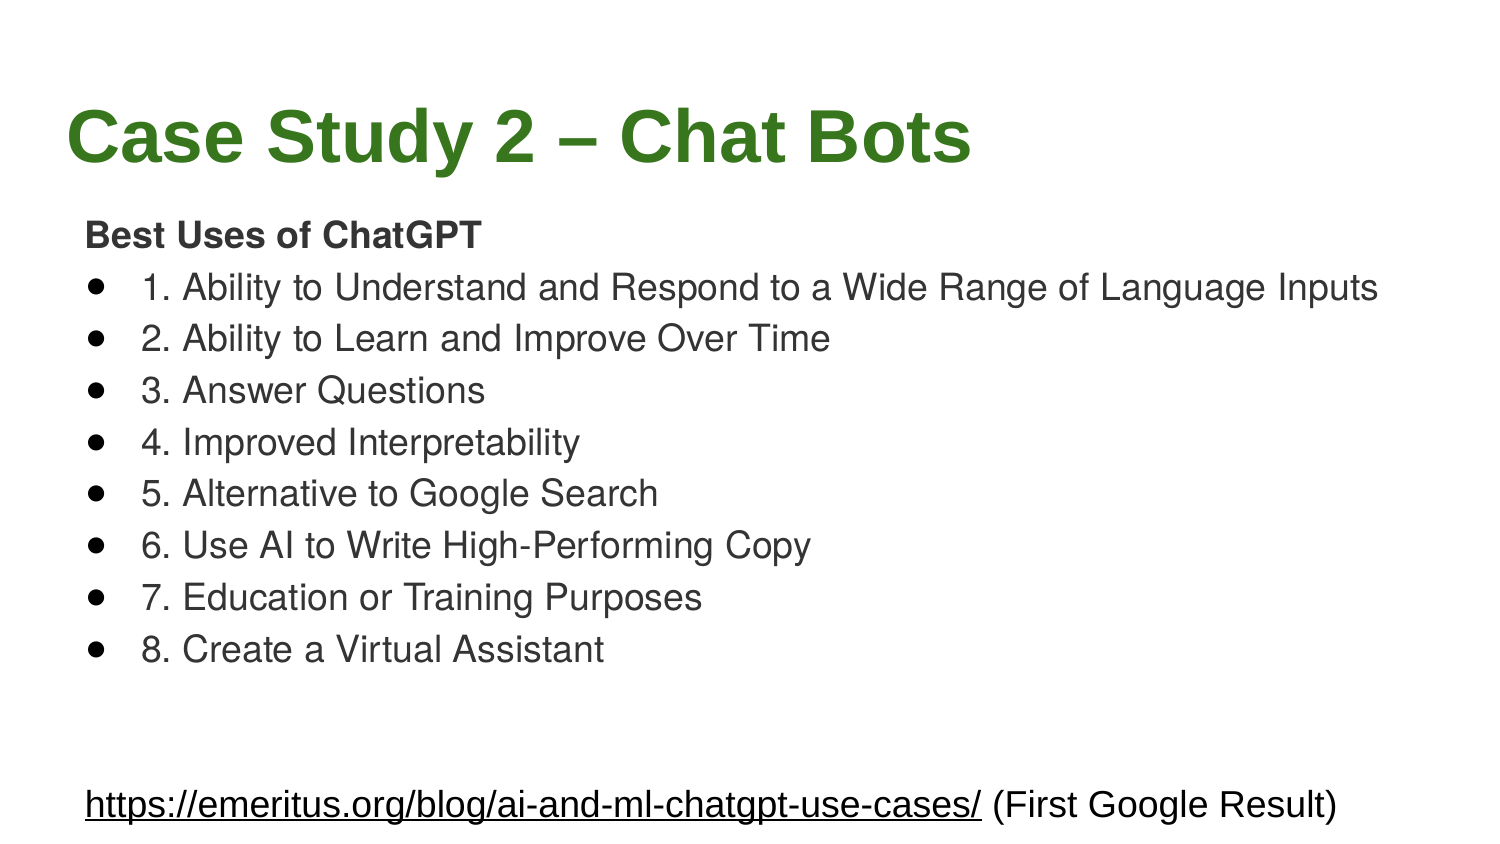

# Case Study 2 – Chat Bots
Best Uses of ChatGPT
1. Ability to Understand and Respond to a Wide Range of Language Inputs
2. Ability to Learn and Improve Over Time
3. Answer Questions
4. Improved Interpretability
5. Alternative to Google Search
6. Use AI to Write High-Performing Copy
7. Education or Training Purposes
8. Create a Virtual Assistant

https://emeritus.org/blog/ai-and-ml-chatgpt-use-cases/ (First Google Result)